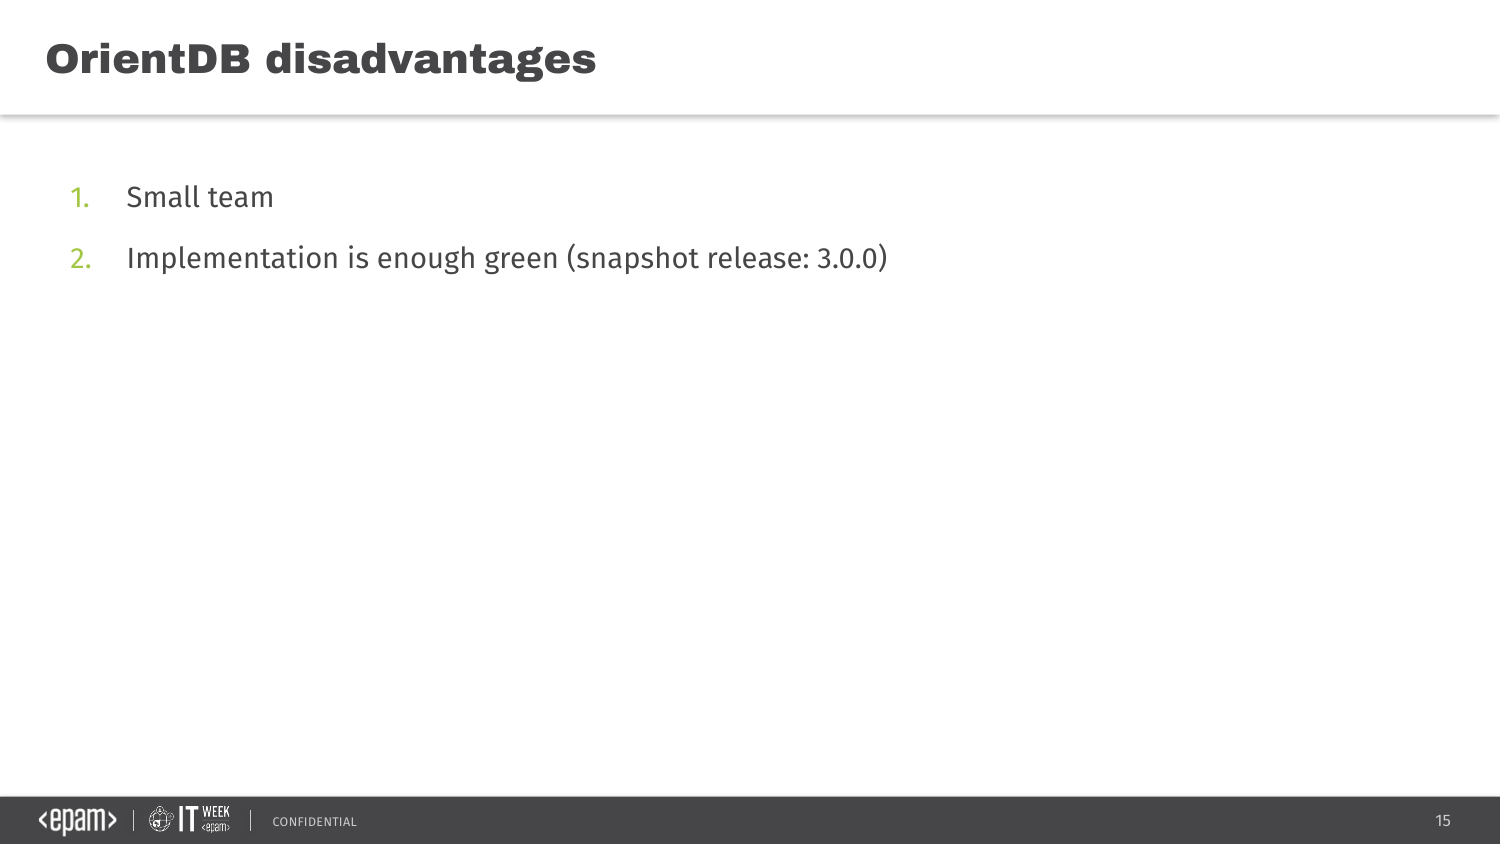

OrientDB disadvantages
Small team
Implementation is enough green (snapshot release: 3.0.0)